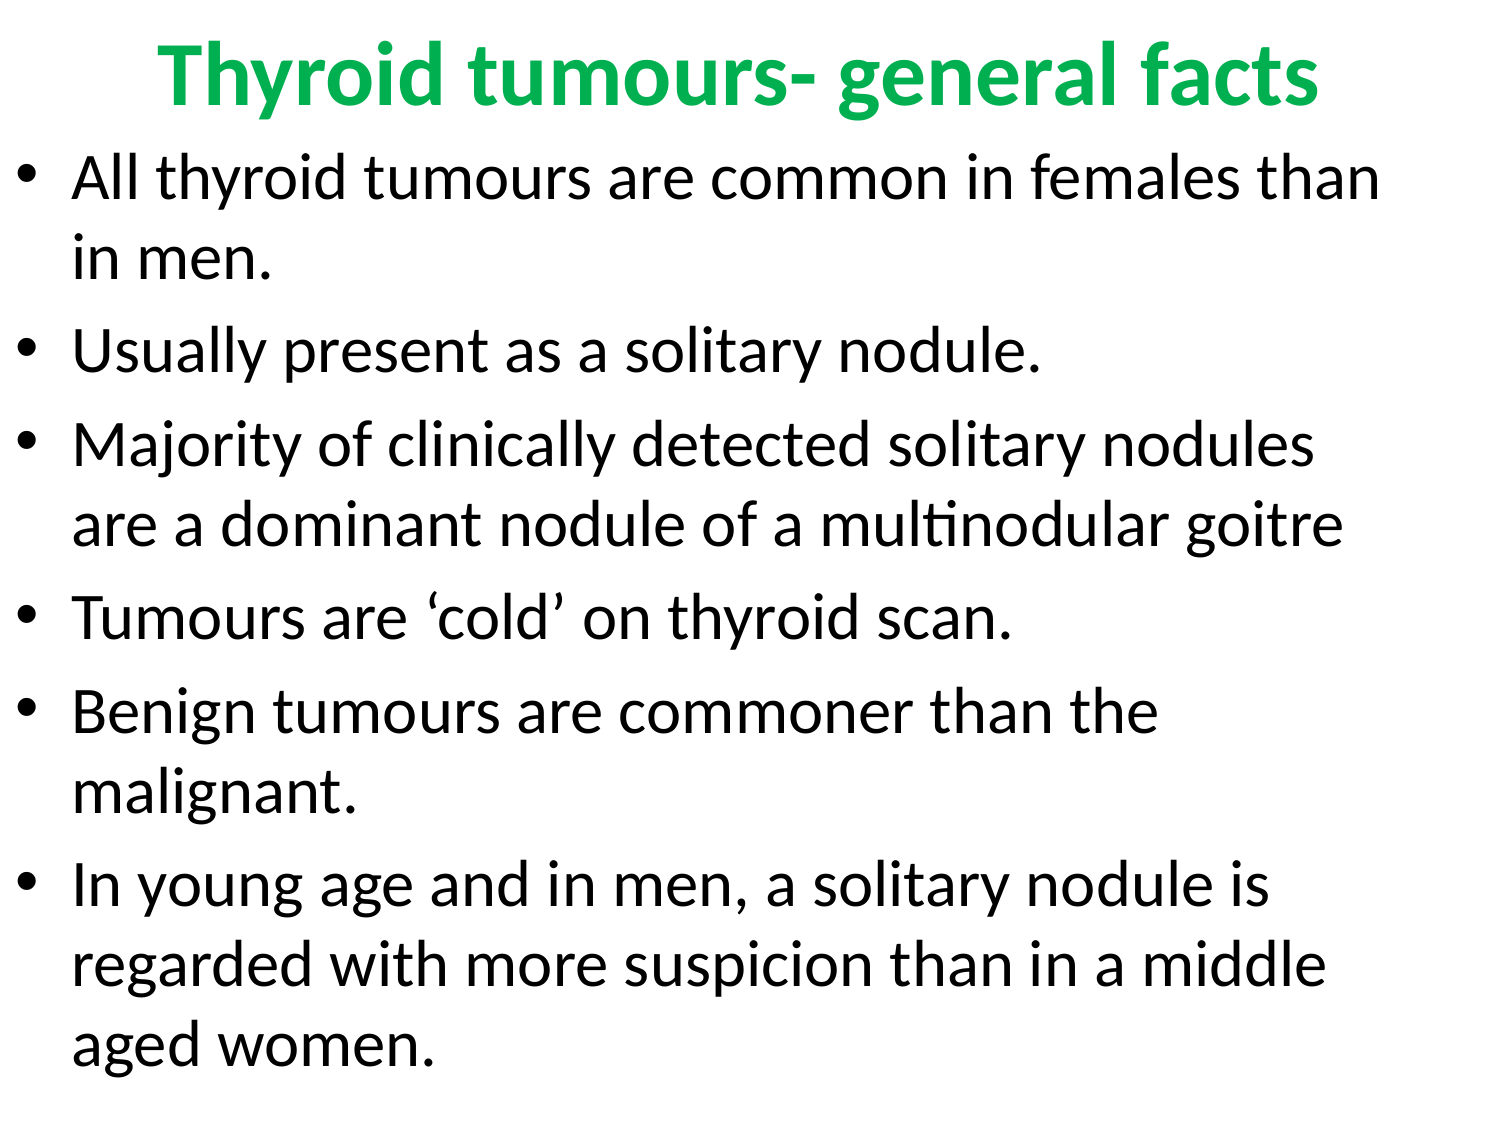

# Thyroid tumours- general facts
All thyroid tumours are common in females than in men.
Usually present as a solitary nodule.
Majority of clinically detected solitary nodules are a dominant nodule of a multinodular goitre
Tumours are ‘cold’ on thyroid scan.
Benign tumours are commoner than the malignant.
In young age and in men, a solitary nodule is regarded with more suspicion than in a middle aged women.